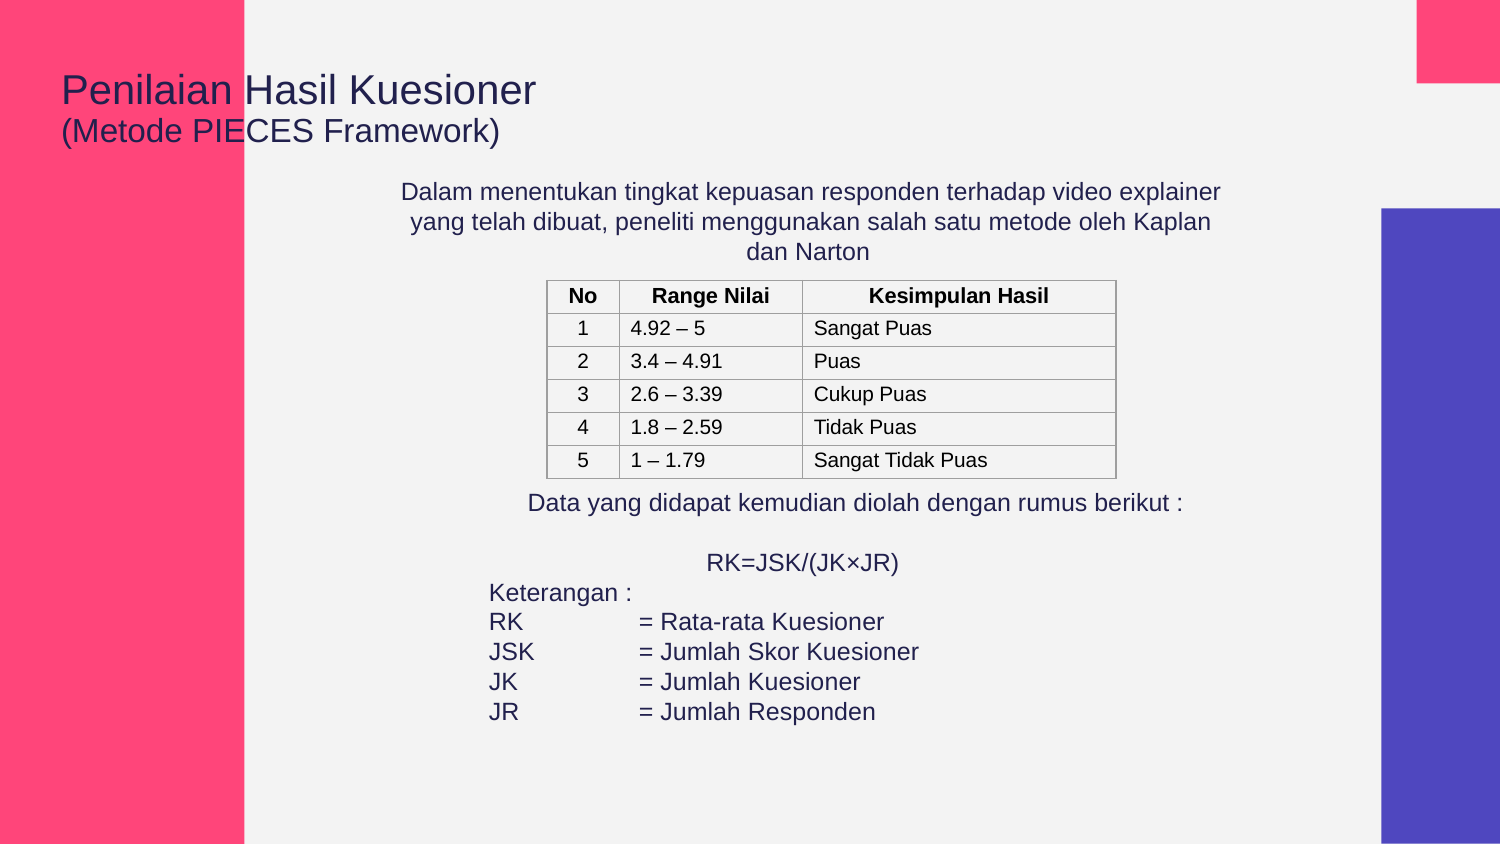

Penilaian Hasil Kuesioner
(Metode PIECES Framework)
Dalam menentukan tingkat kepuasan responden terhadap video explainer yang telah dibuat, peneliti menggunakan salah satu metode oleh Kaplan dan Narton
| No | Range Nilai | Kesimpulan Hasil |
| --- | --- | --- |
| 1 | 4.92 – 5 | Sangat Puas |
| 2 | 3.4 – 4.91 | Puas |
| 3 | 2.6 – 3.39 | Cukup Puas |
| 4 | 1.8 – 2.59 | Tidak Puas |
| 5 | 1 – 1.79 | Sangat Tidak Puas |
Data yang didapat kemudian diolah dengan rumus berikut :

RK=JSK/(JK×JR)
Keterangan :
RK	= Rata-rata Kuesioner
JSK	= Jumlah Skor Kuesioner
JK	= Jumlah Kuesioner
JR	= Jumlah Responden